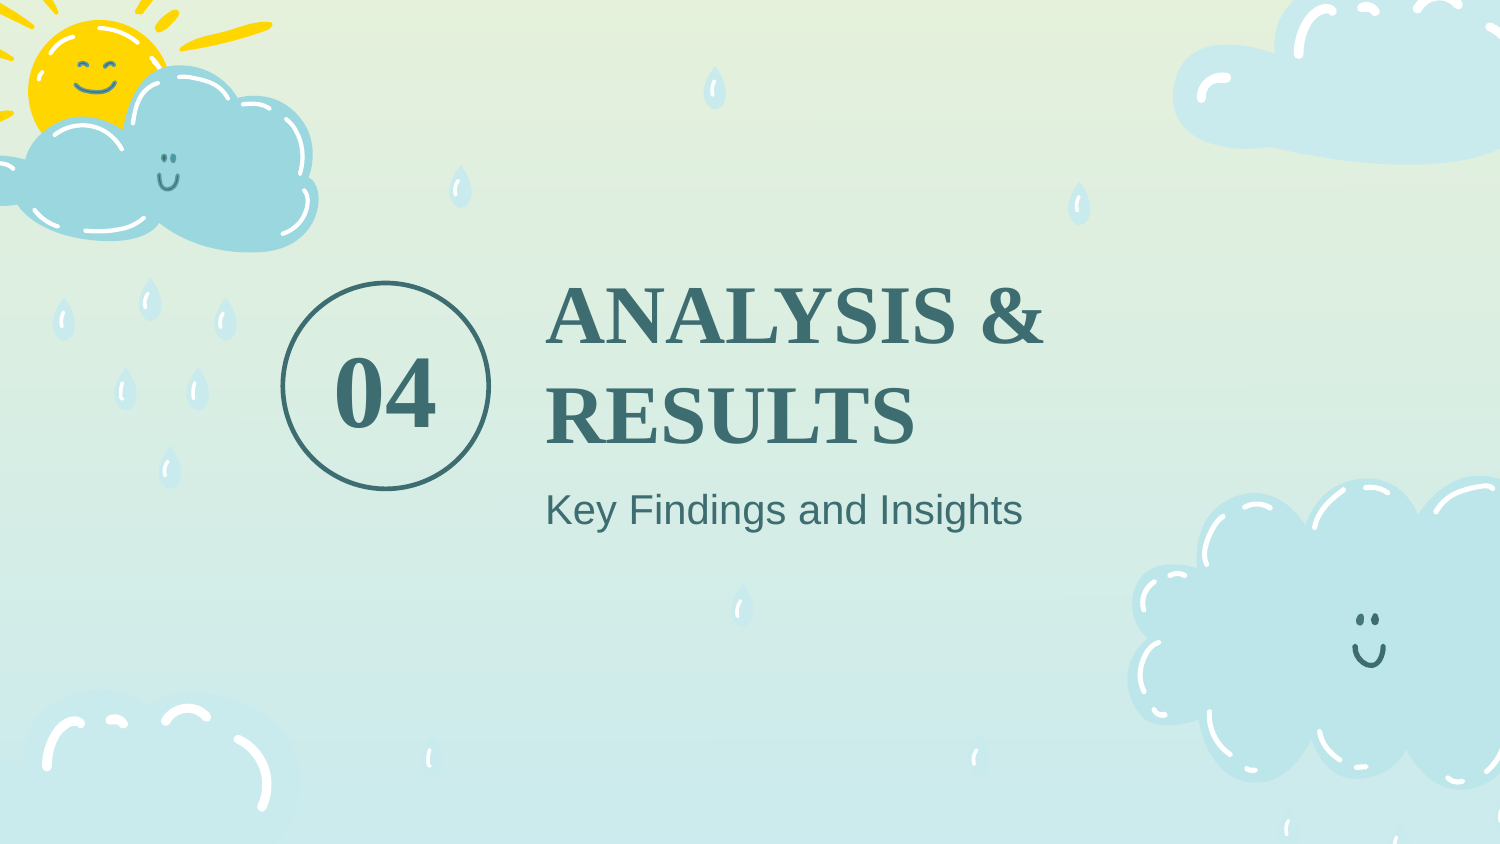

# ANALYSIS & RESULTS
04

Key Findings and Insights